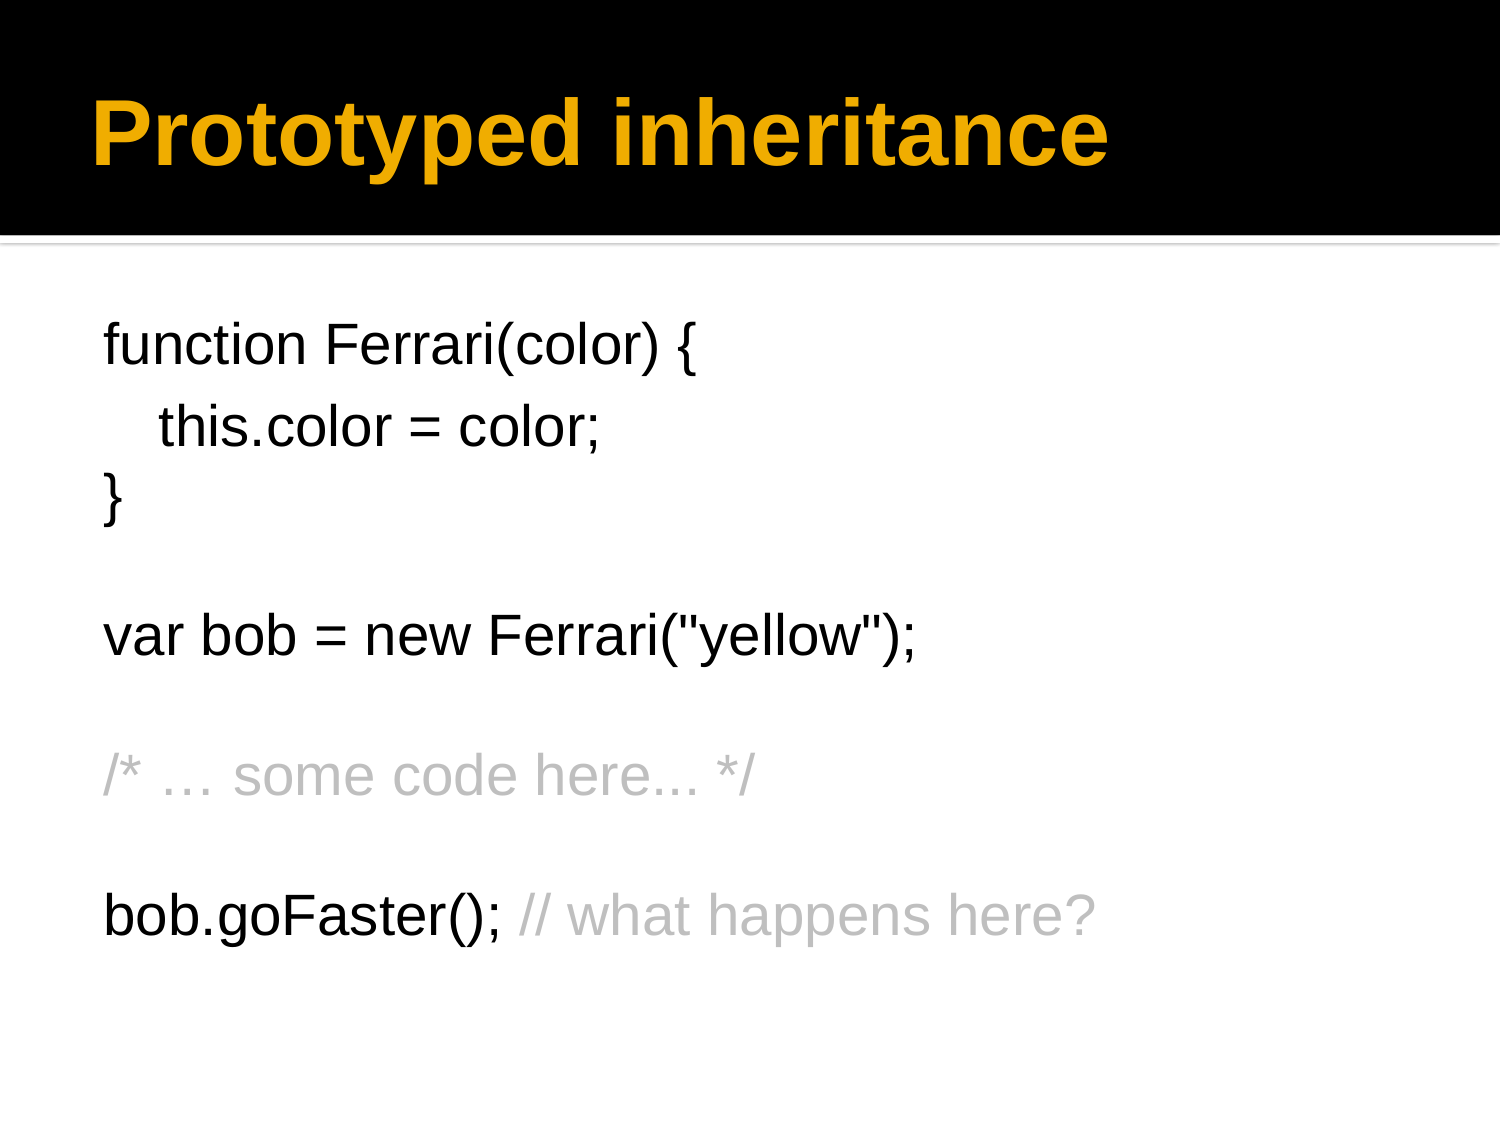

# Prototyped inheritance
function Ferrari(color) {
this.color = color;
}

var bob = new Ferrari("yellow");

/* … some code here... */

bob.goFaster(); // what happens here?